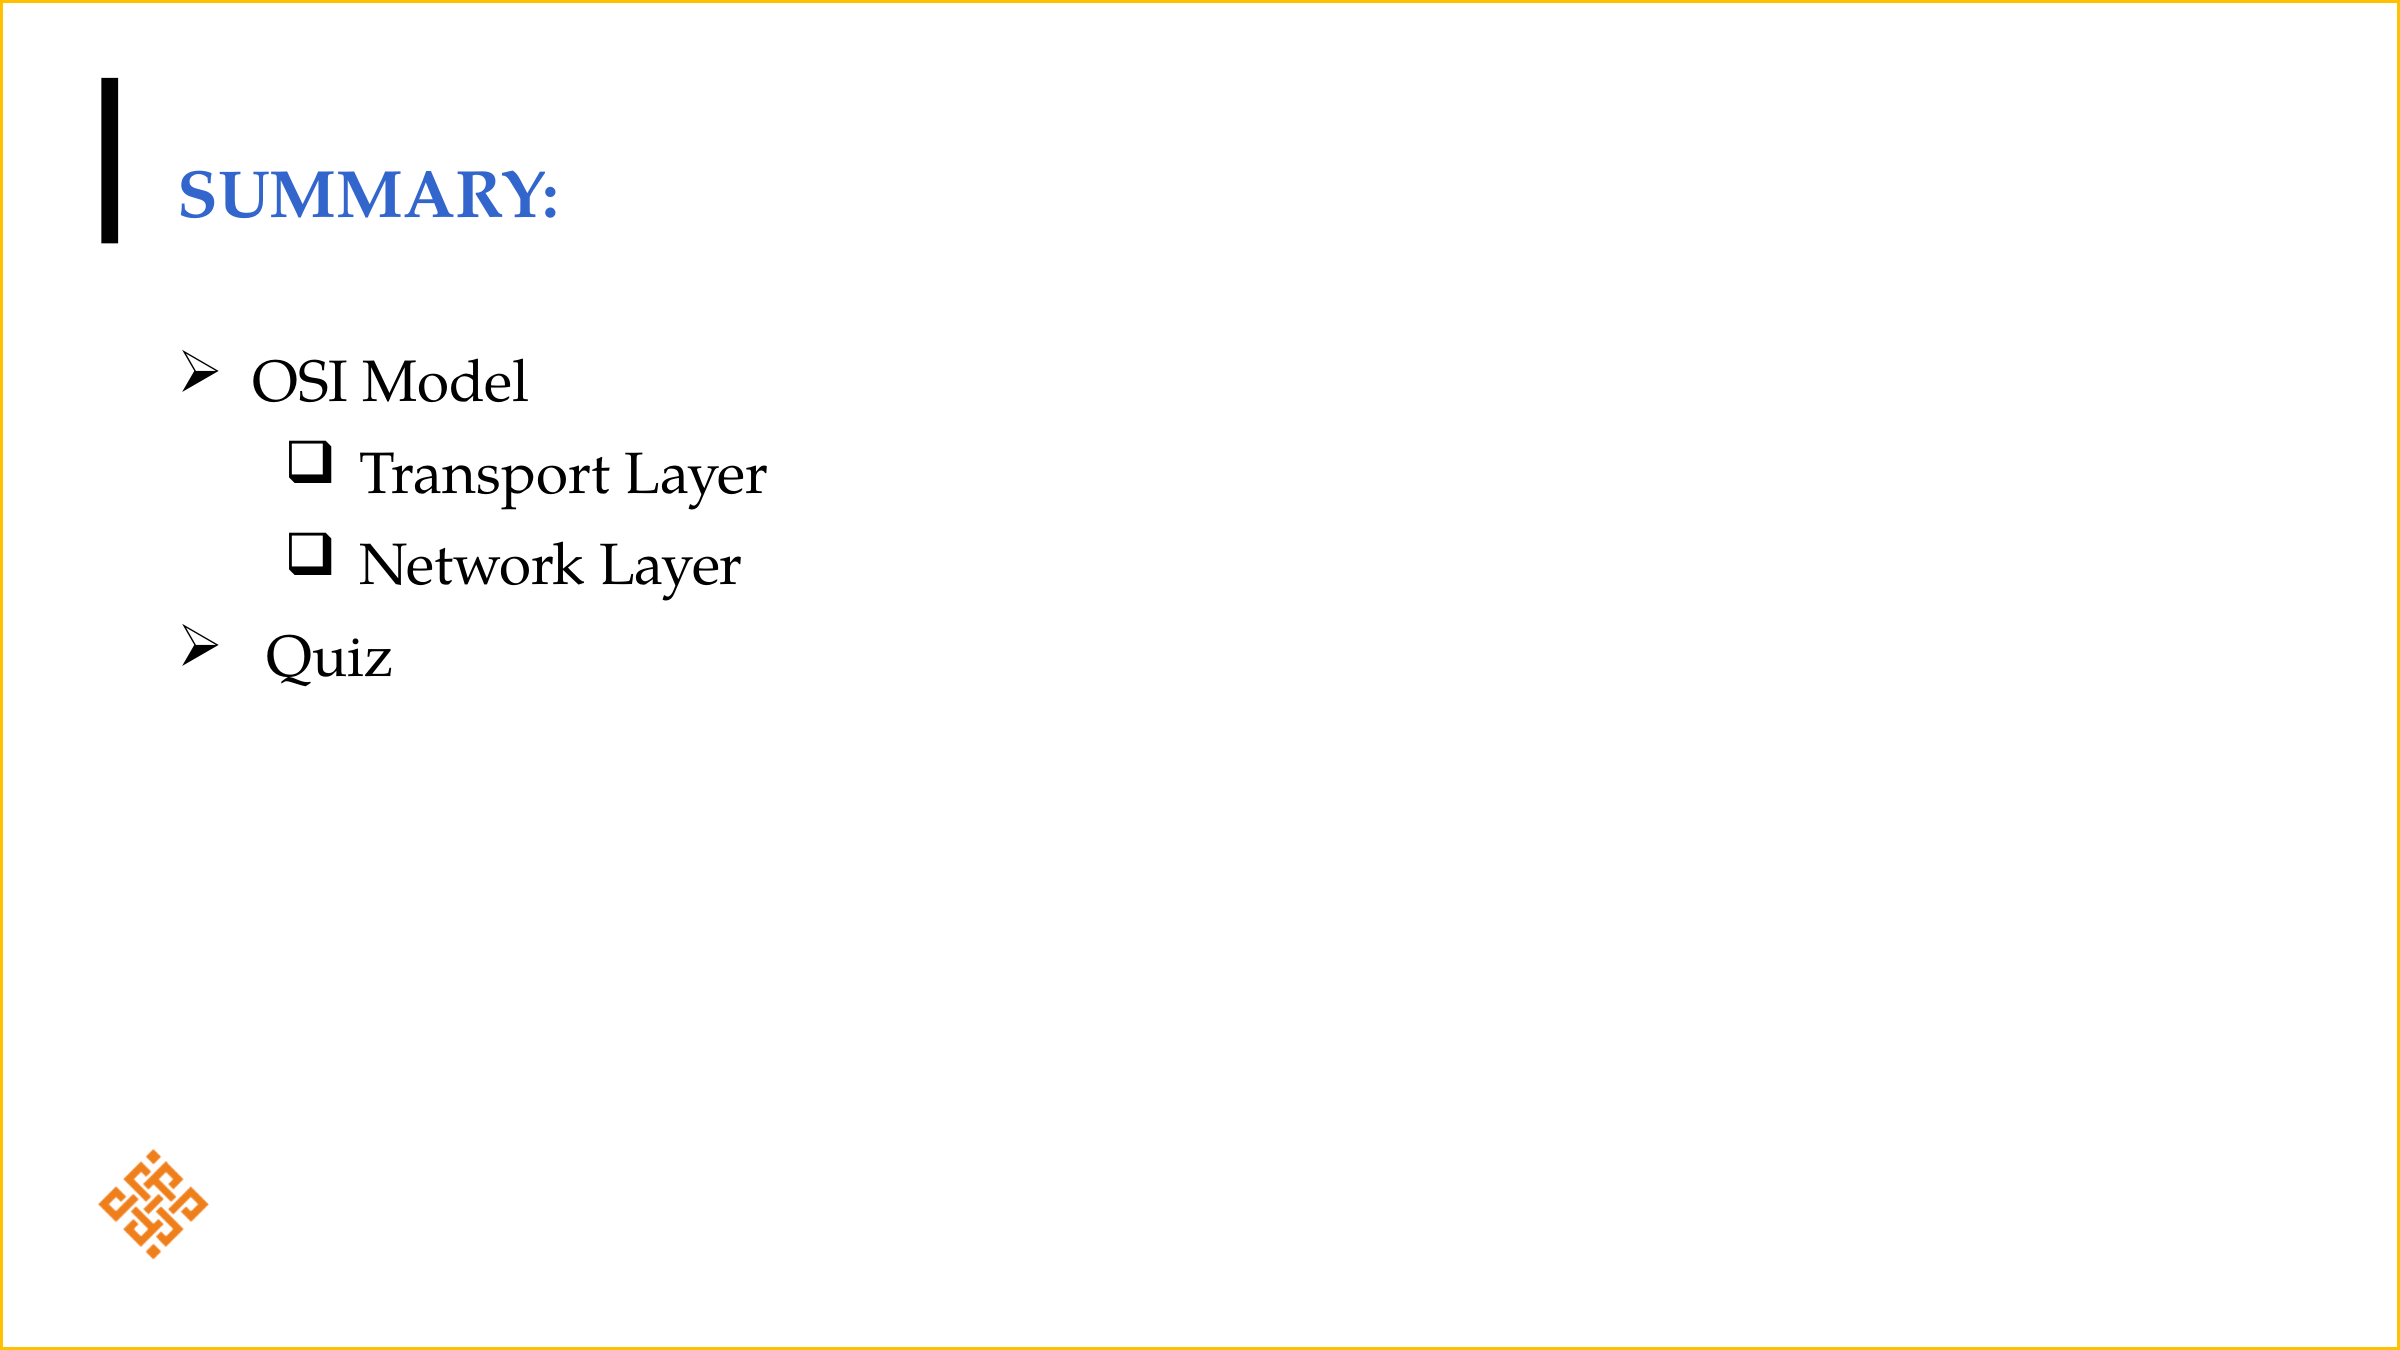

SUMMARY:

OSI Model
Transport Layer
Network Layer
 Quiz